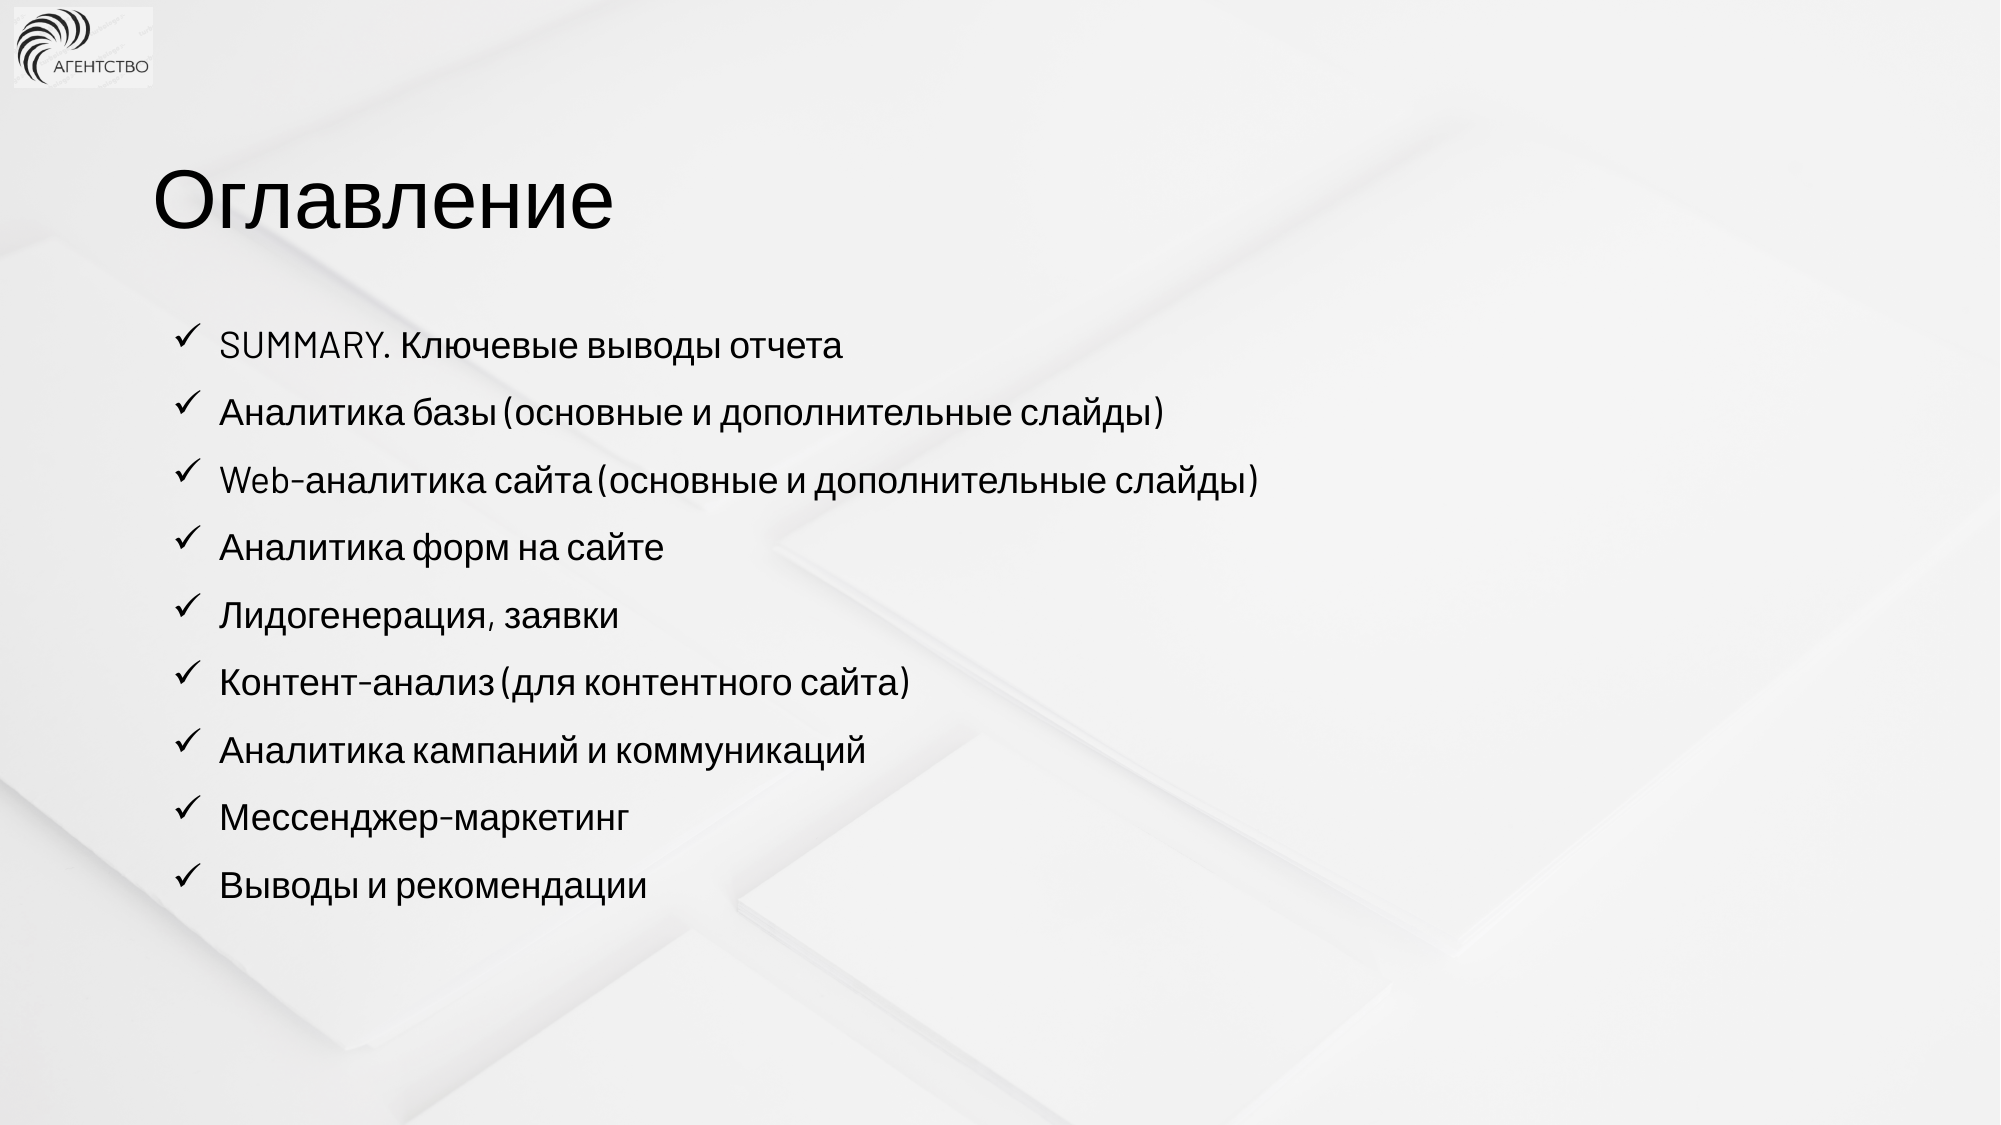

# Оглавление
SUMMARY. Ключевые выводы отчета
Аналитика базы (основные и дополнительные слайды)
Web-аналитика сайта (основные и дополнительные слайды)
Аналитика форм на сайте
Лидогенерация, заявки
Контент-анализ (для контентного сайта)
Аналитика кампаний и коммуникаций
Мессенджер-маркетинг
Выводы и рекомендации